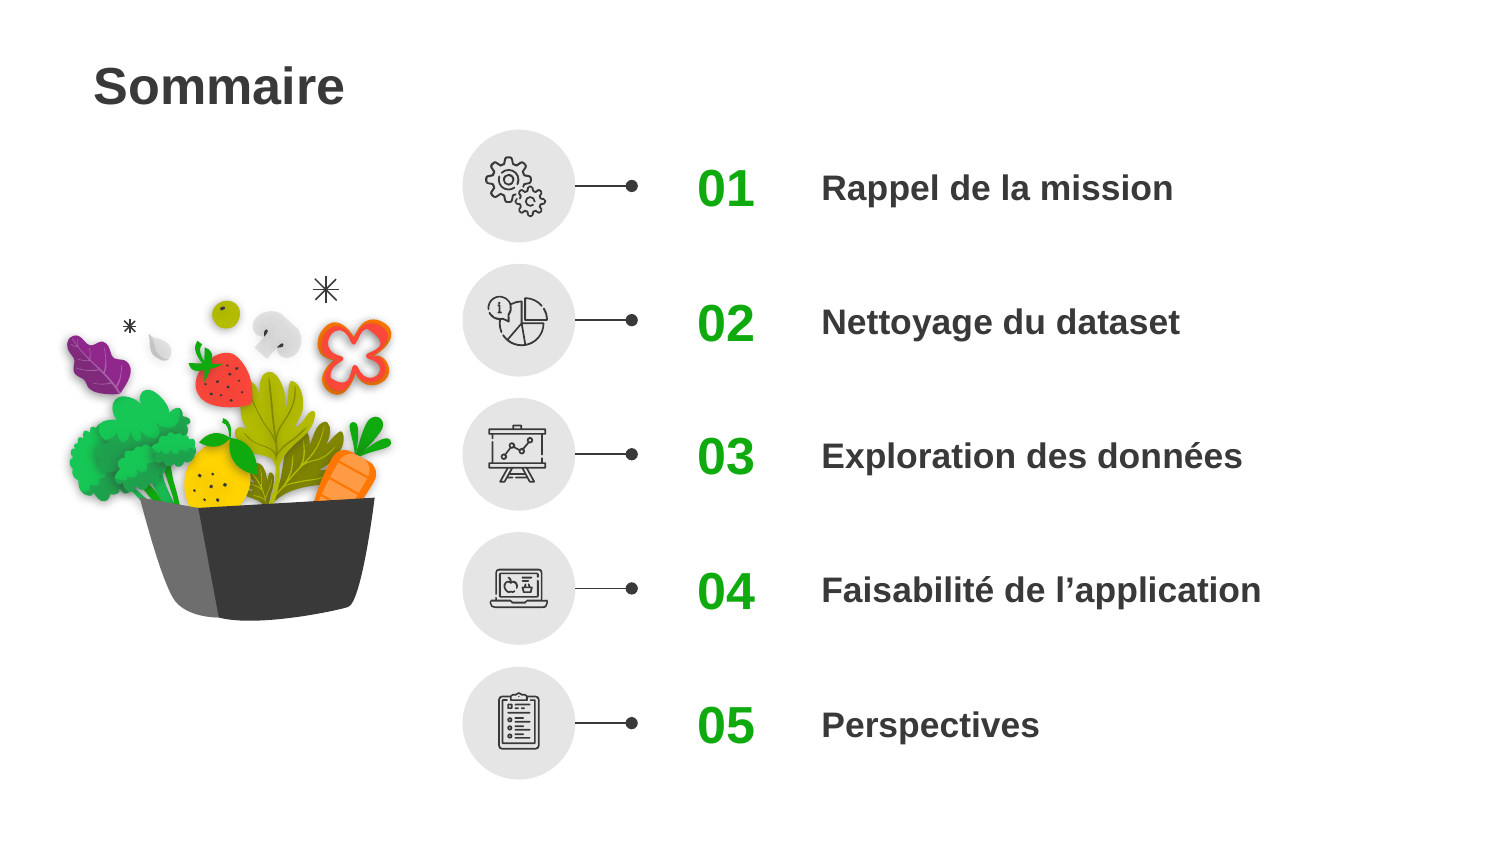

# Sommaire

Rappel de la mission
01

Nettoyage du dataset
02

Exploration des données
03

Faisabilité de l’application
04

Perspectives
05